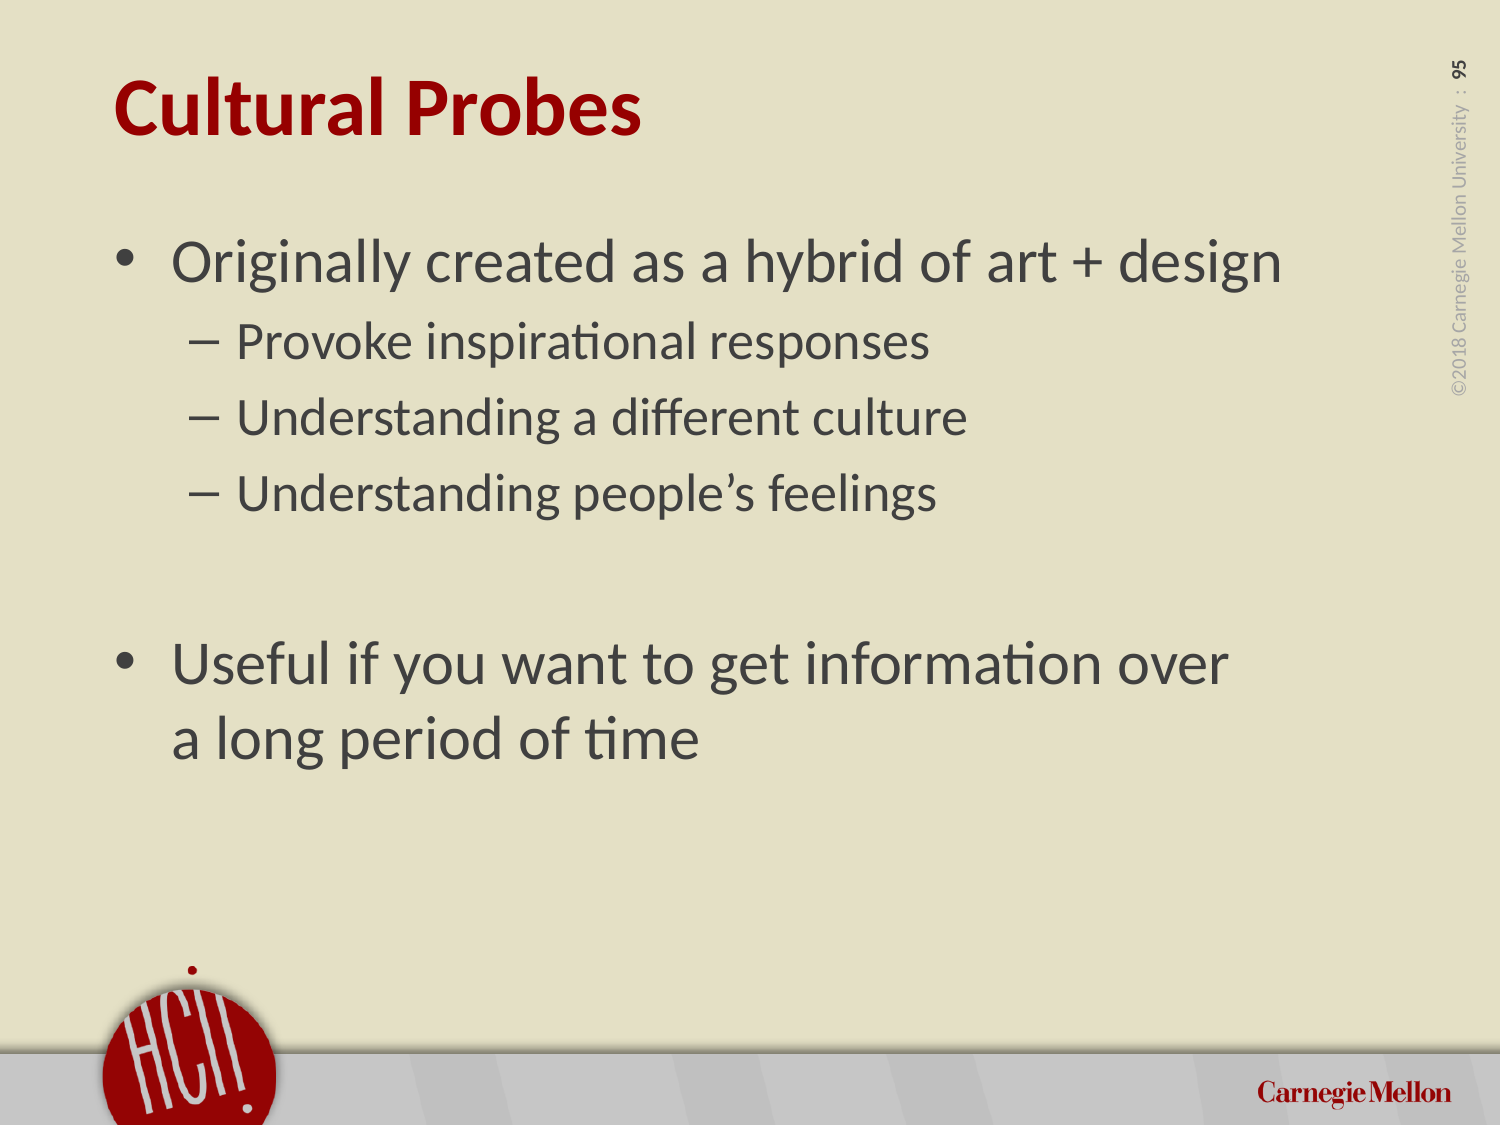

Cultural Probes
Originally created as a hybrid of art + design
Provoke inspirational responses
Understanding a different culture
Understanding people’s feelings

Useful if you want to get information over
a long period of time